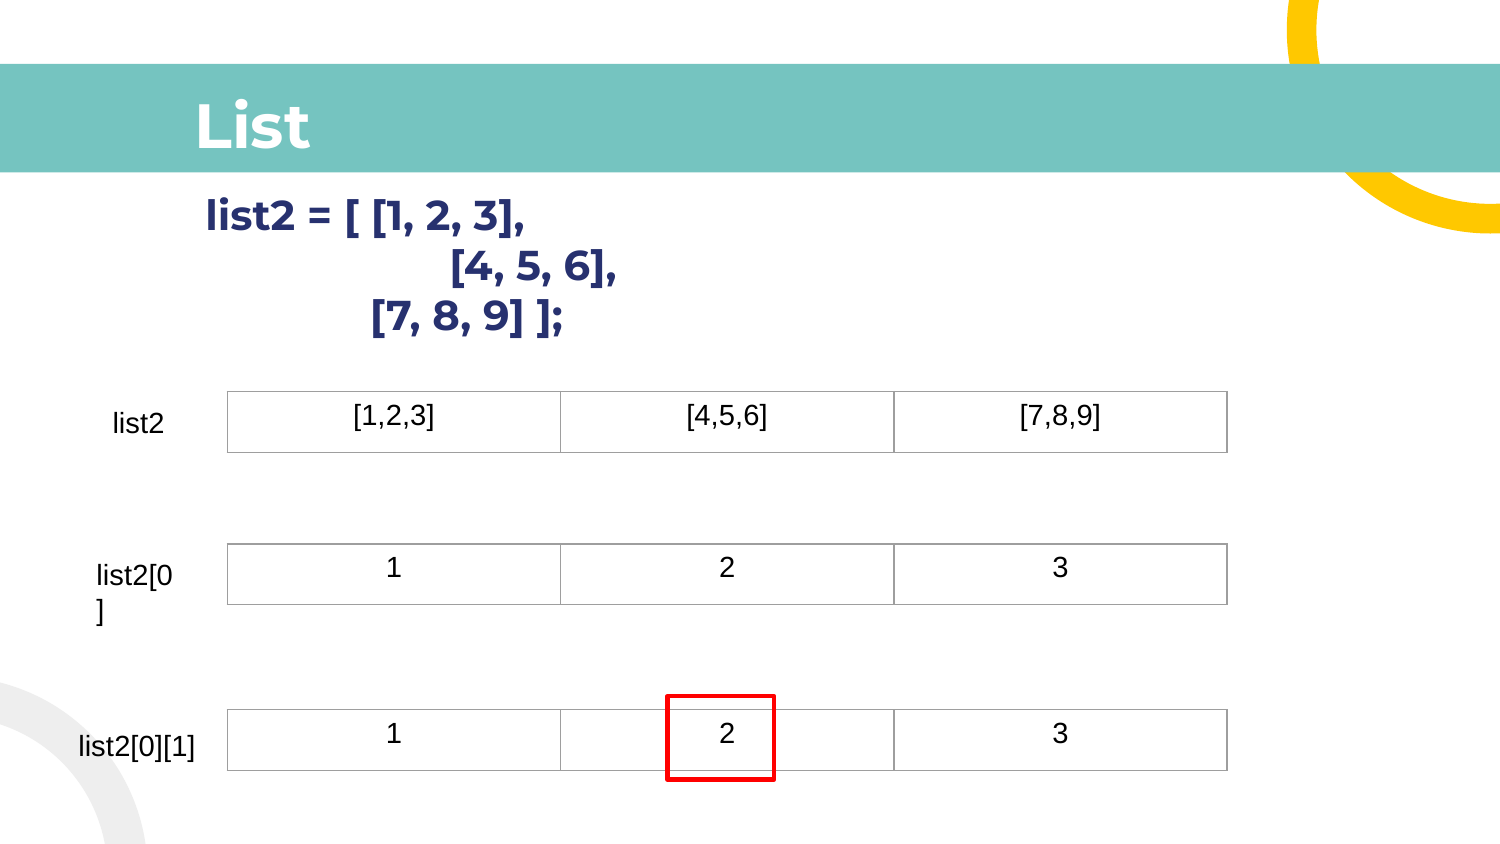

# List
list2 = [ [1, 2, 3],
	        [4, 5, 6],
              [7, 8, 9] ];
| [1,2,3] | [4,5,6] | [7,8,9] |
| --- | --- | --- |
list2
| 1 | 2 | 3 |
| --- | --- | --- |
list2[0]

| 1 | 2 | 3 |
| --- | --- | --- |
list2[0][1]